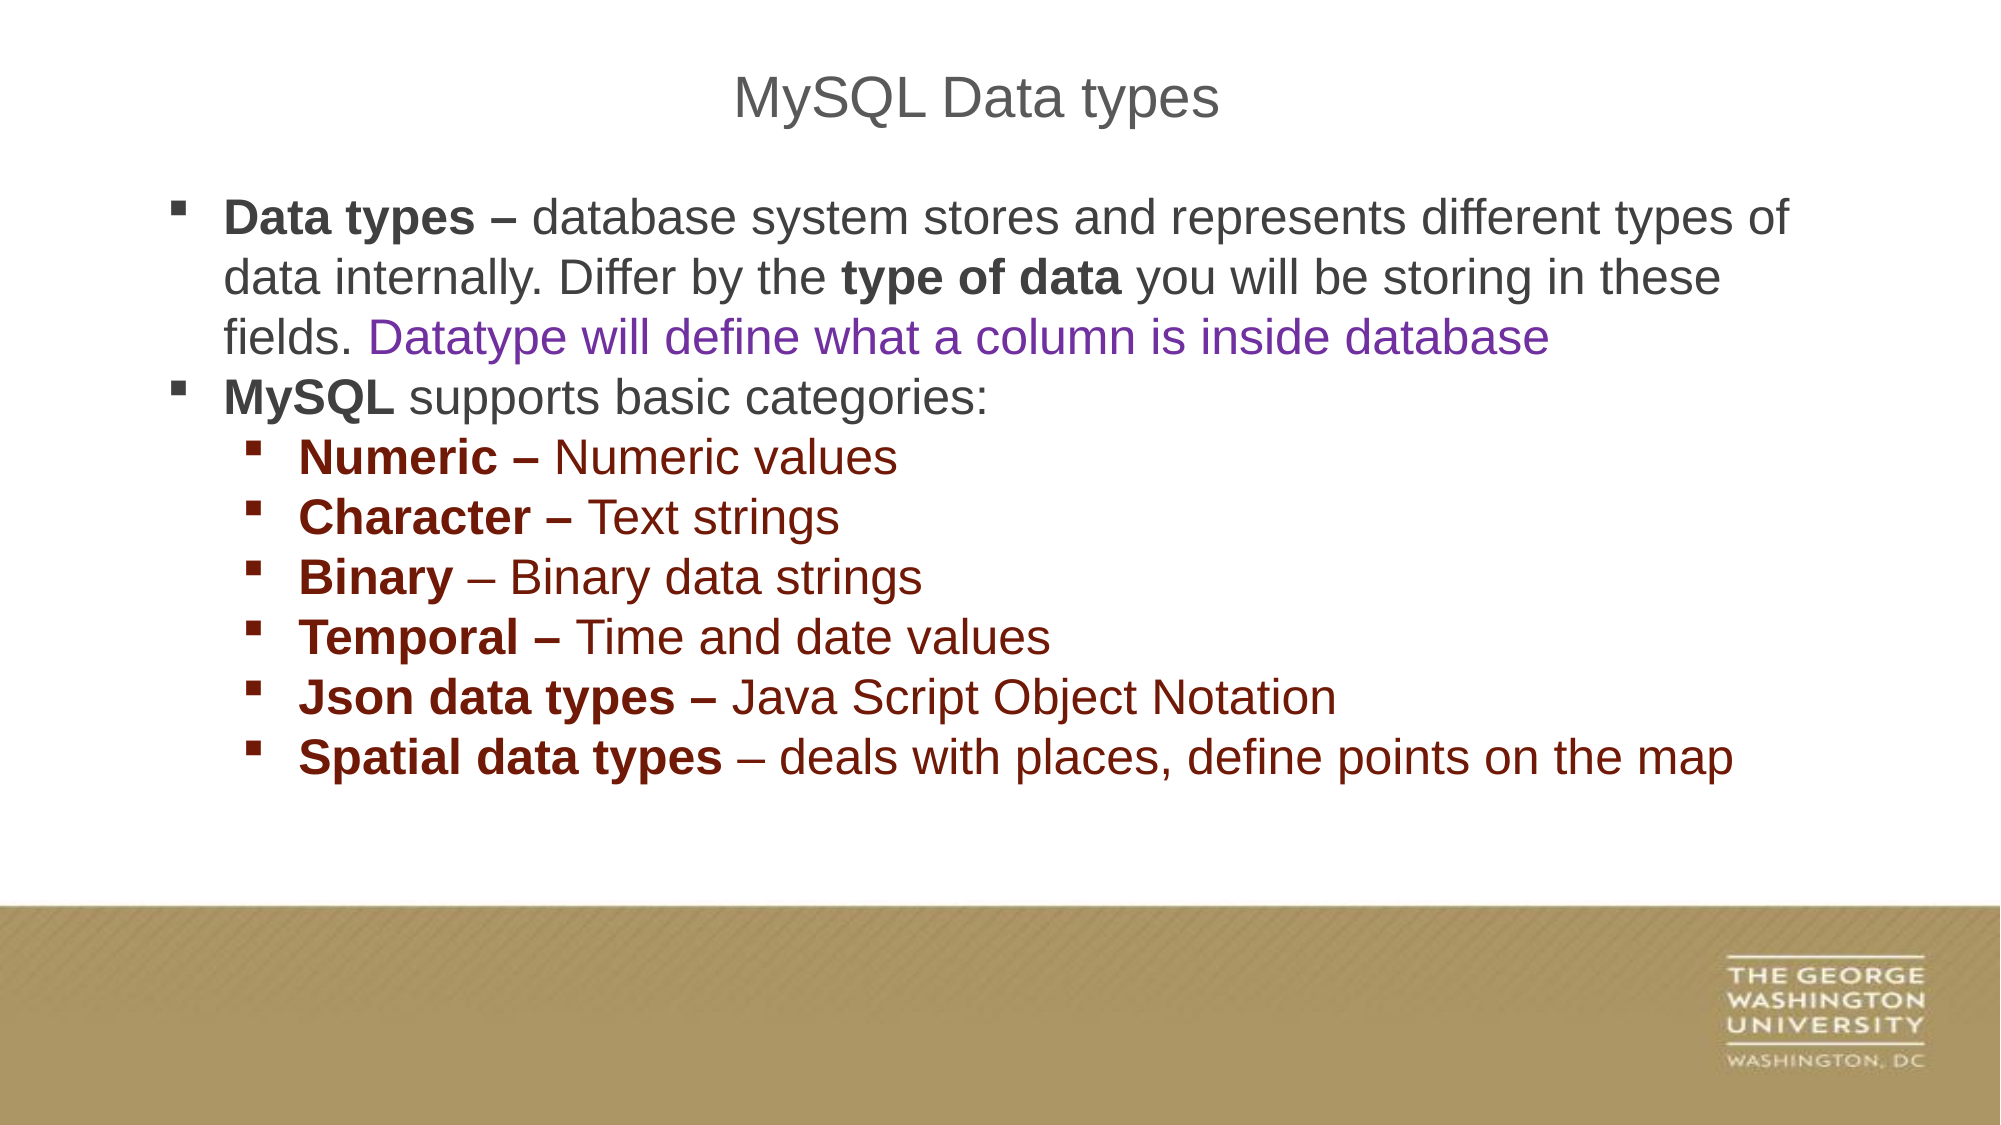

MySQL Data types
Data types – database system stores and represents different types of data internally. Differ by the type of data you will be storing in these fields. Datatype will define what a column is inside database
MySQL supports basic categories:
Numeric – Numeric values
Character – Text strings
Binary – Binary data strings
Temporal – Time and date values
Json data types – Java Script Object Notation
Spatial data types – deals with places, define points on the map